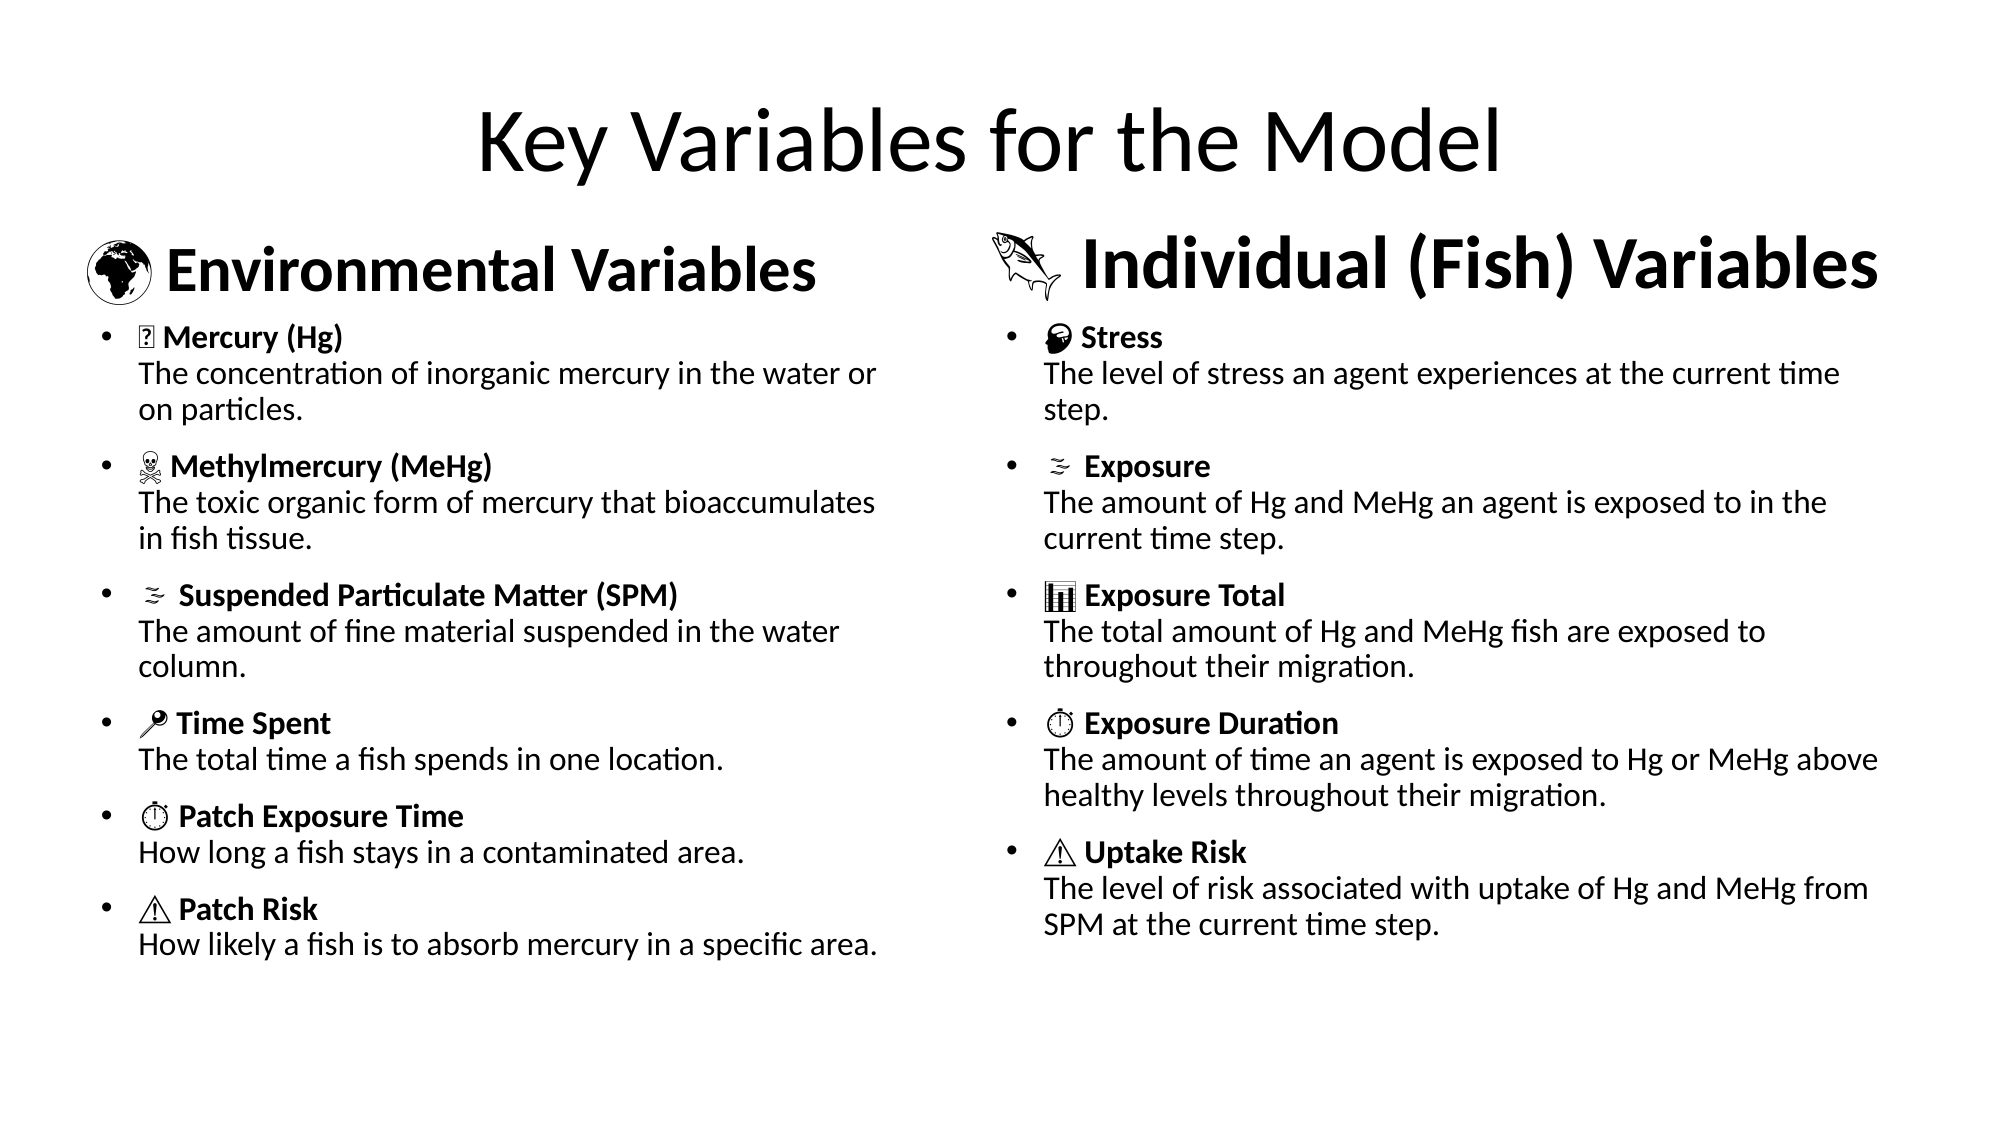

# Key Variables for the Model
🌍 Environmental Variables
🐟 Individual (Fish) Variables
🧪 Mercury (Hg)
The concentration of inorganic mercury in the water or on particles.
☠️ Methylmercury (MeHg)
The toxic organic form of mercury that bioaccumulates in fish tissue.
🌫️ Suspended Particulate Matter (SPM)
The amount of fine material suspended in the water column.
📍 Time Spent
The total time a fish spends in one location.
⏱️ Patch Exposure Time
How long a fish stays in a contaminated area.
⚠️ Patch Risk
How likely a fish is to absorb mercury in a specific area.

🧠 Stress
The level of stress an agent experiences at the current time step.
🌫️ Exposure
The amount of Hg and MeHg an agent is exposed to in the current time step.
📊 Exposure Total
The total amount of Hg and MeHg fish are exposed to throughout their migration.
⏱️ Exposure Duration
The amount of time an agent is exposed to Hg or MeHg above healthy levels throughout their migration.
⚠️ Uptake Risk
The level of risk associated with uptake of Hg and MeHg from SPM at the current time step.